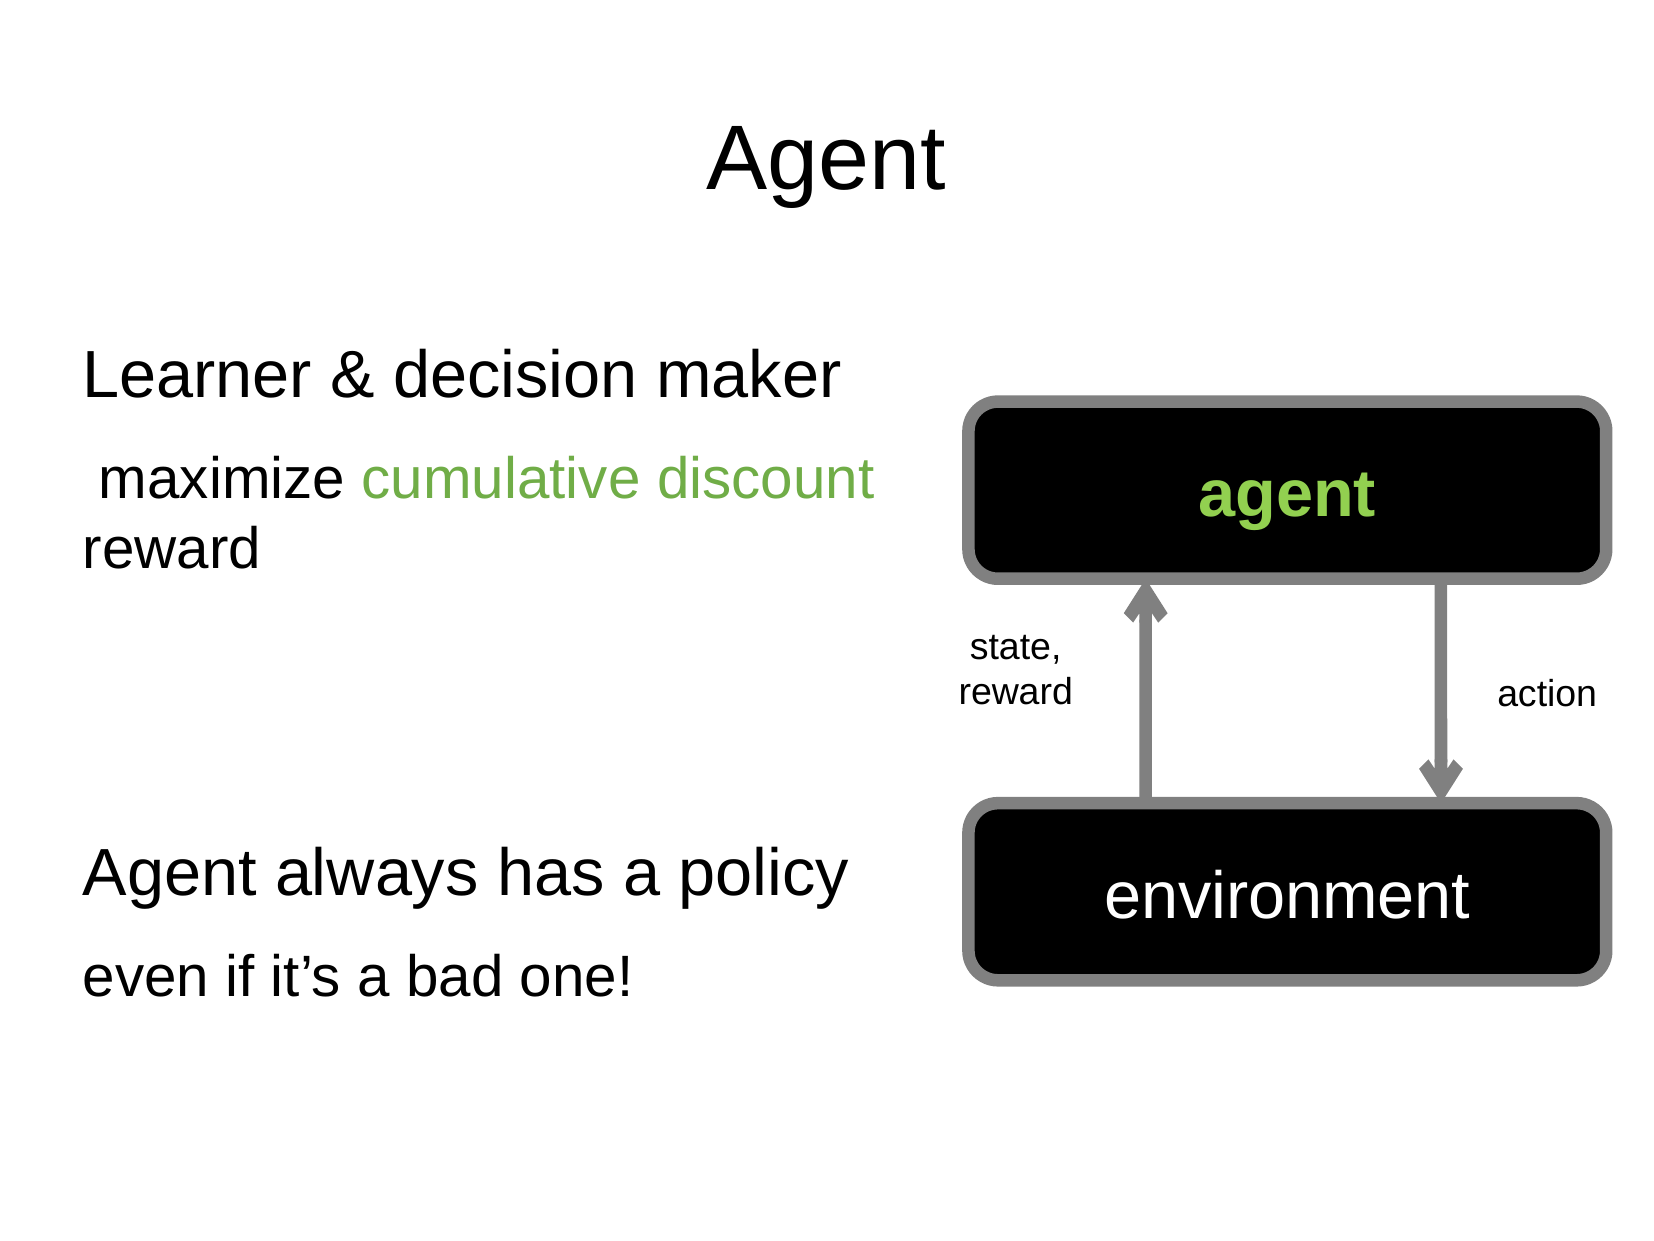

Agent
Learner & decision maker
 maximize cumulative discount reward

Agent always has a policy
even if it’s a bad one!

agent
state,
reward

action
environment